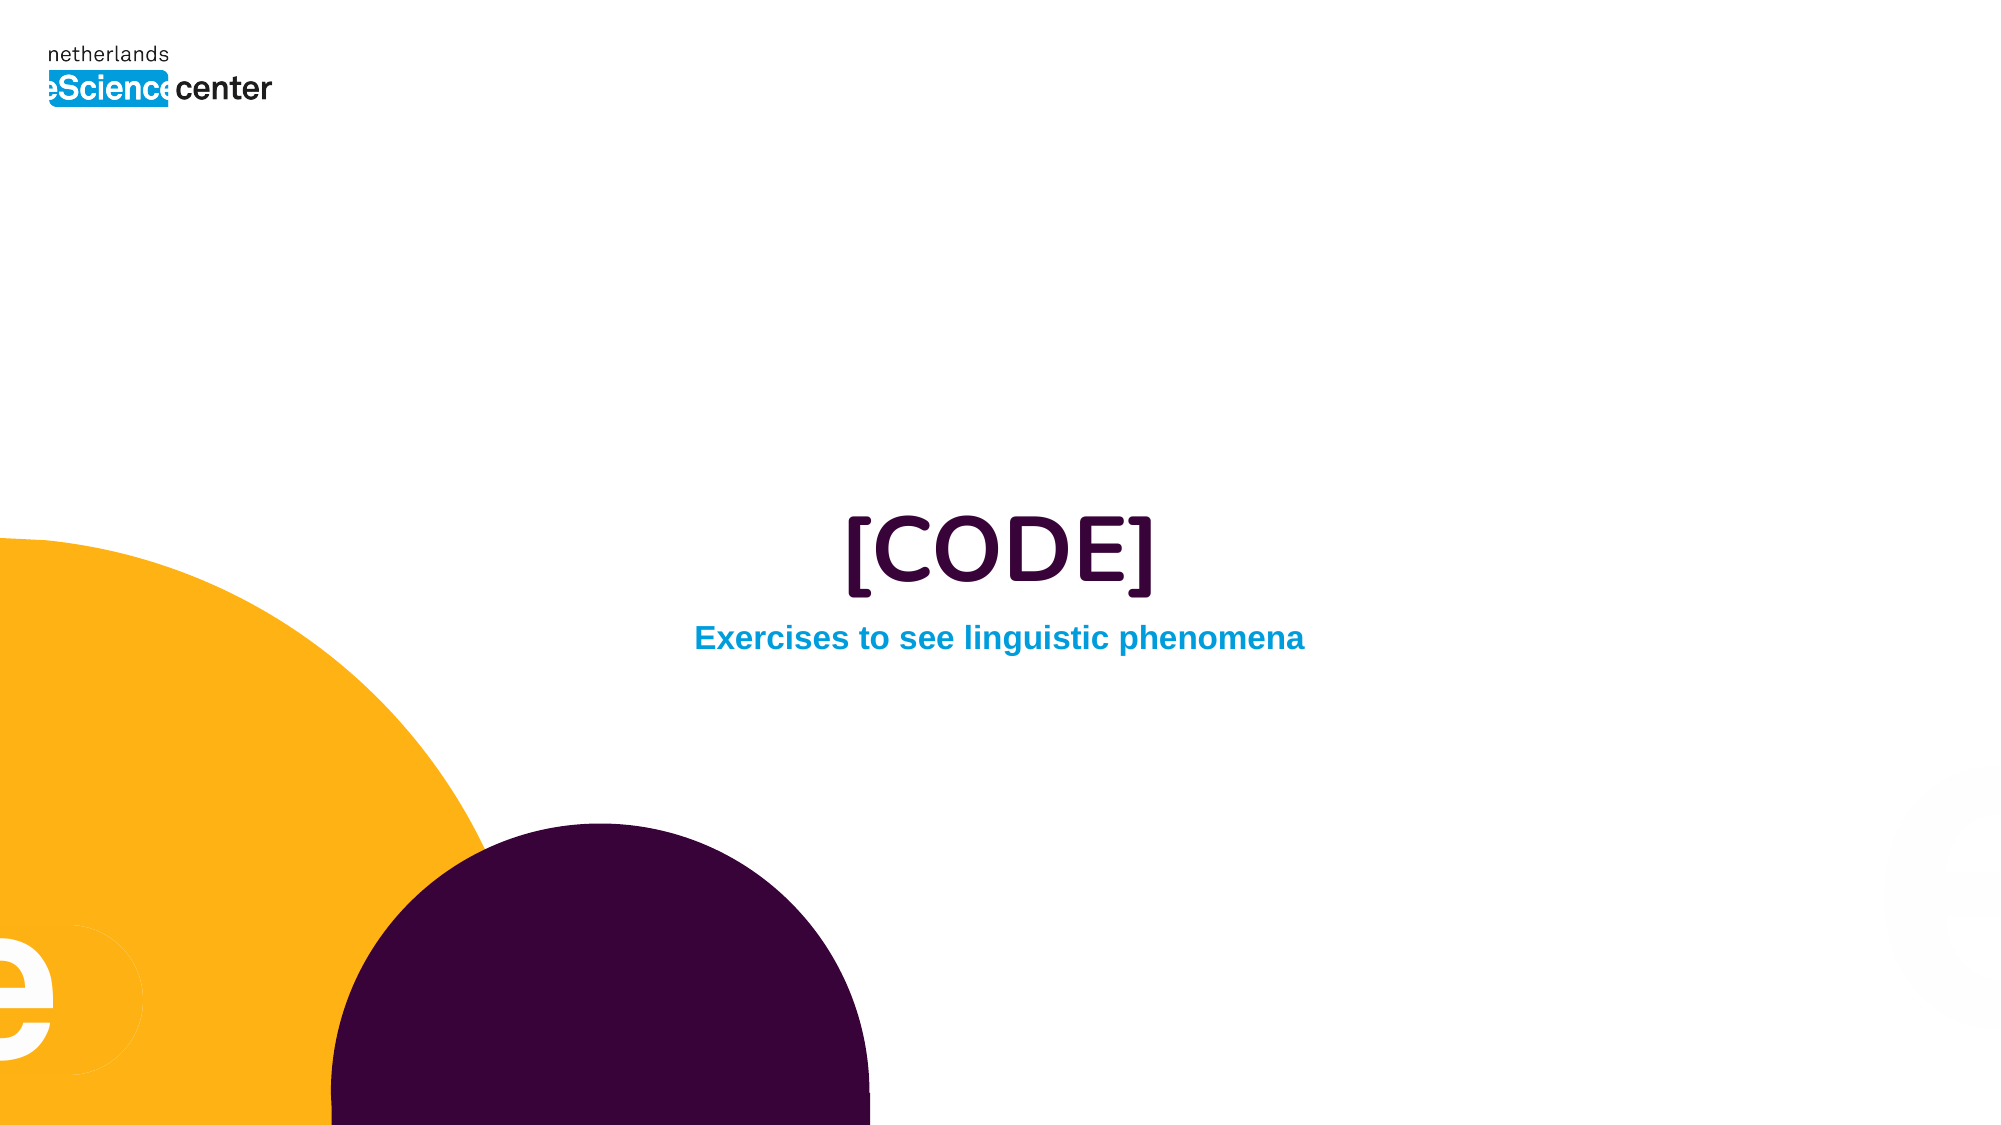

# [CODE]
Exercises to see linguistic phenomena